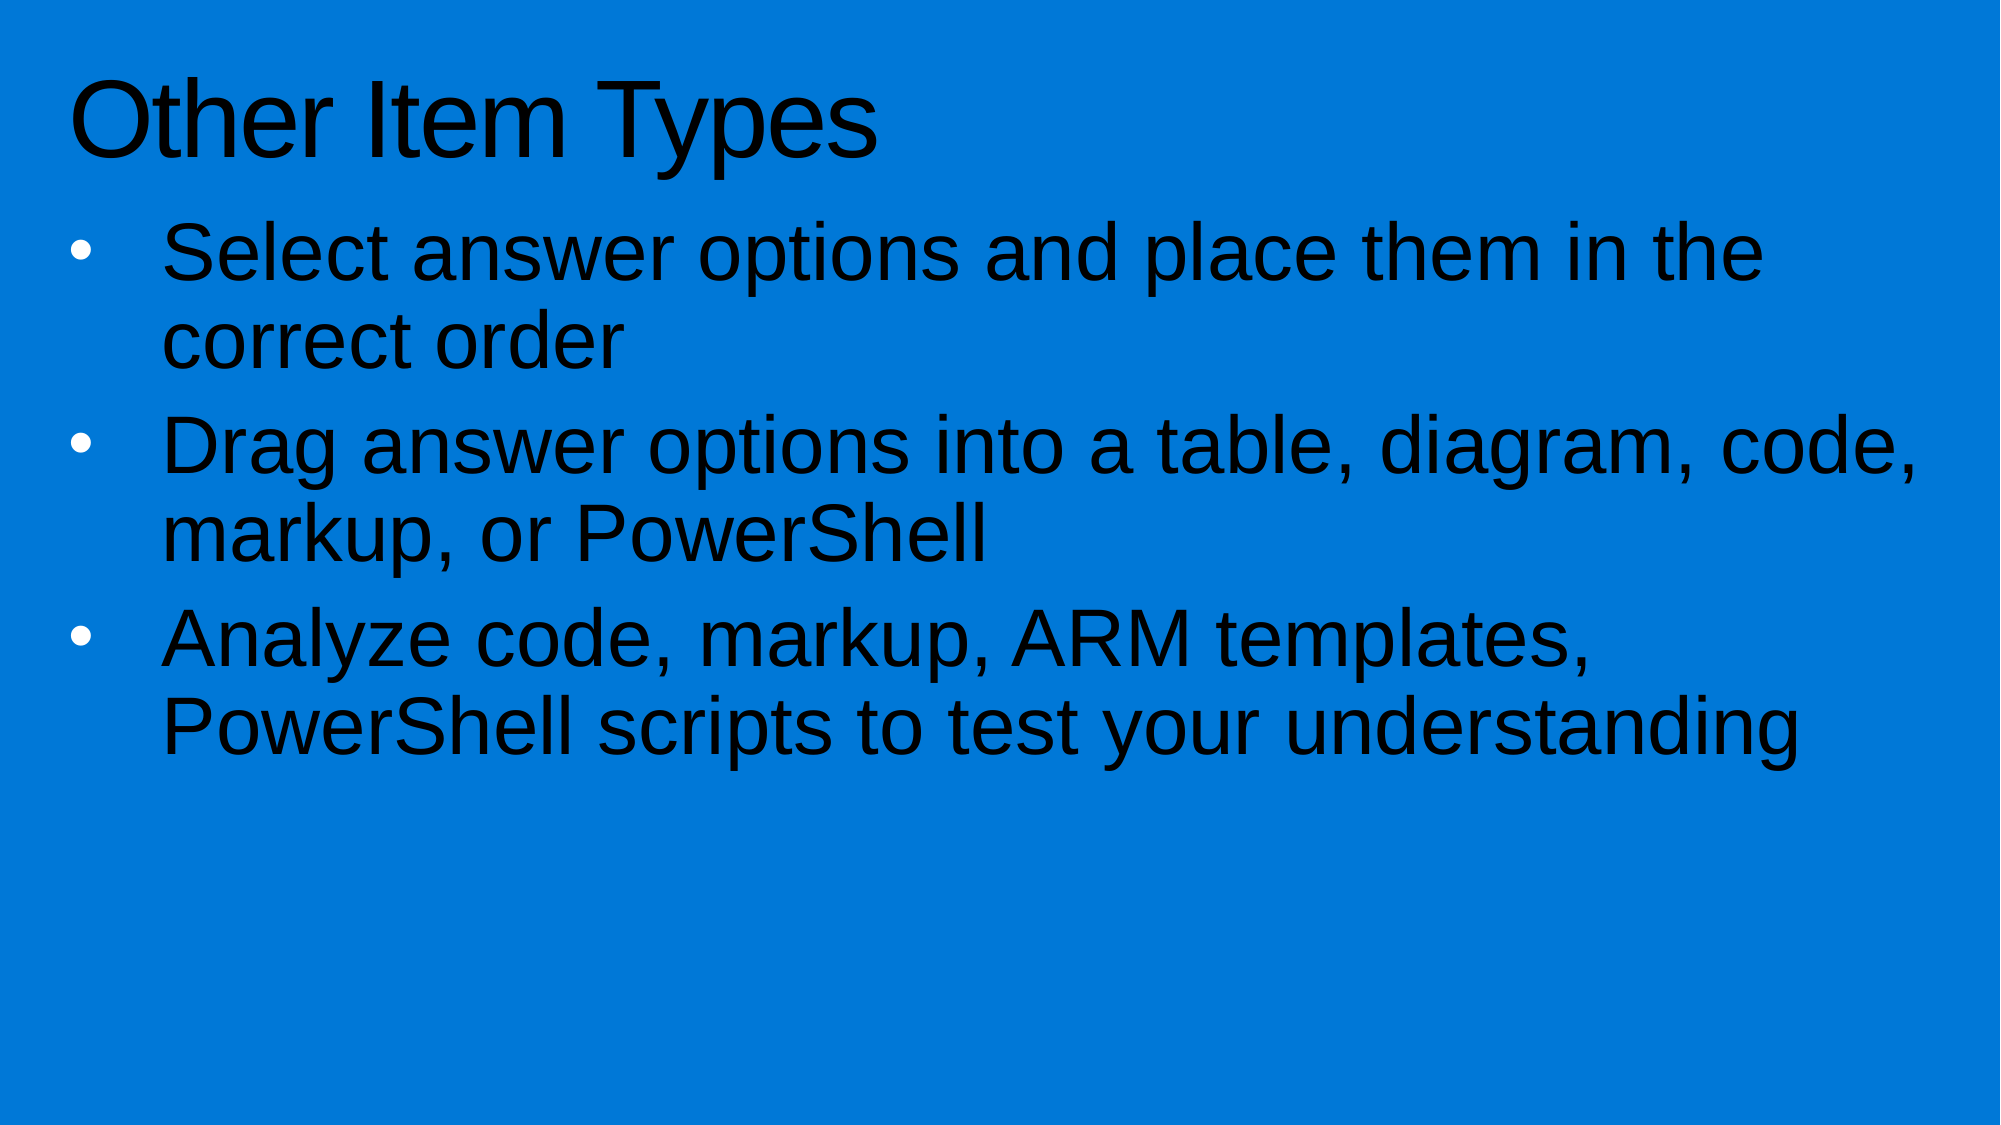

# Other Item Types
Select answer options and place them in the correct order
Drag answer options into a table, diagram, code, markup, or PowerShell
Analyze code, markup, ARM templates, PowerShell scripts to test your understanding